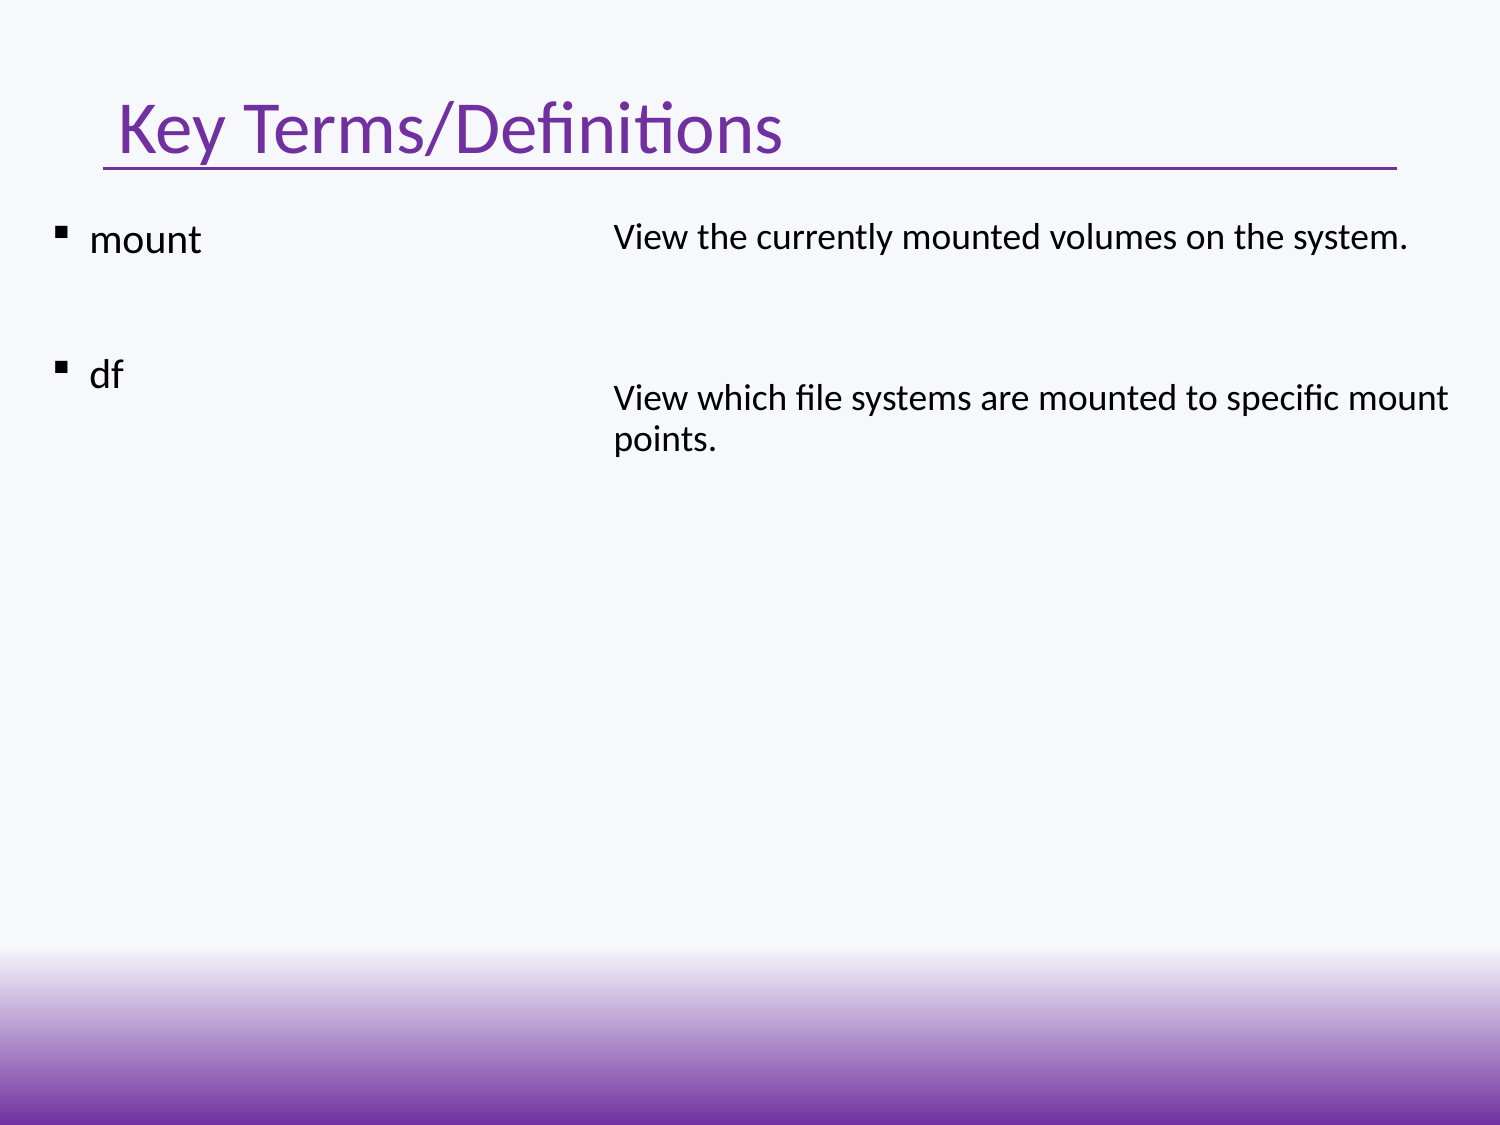

# Key Terms/Definitions
View the currently mounted volumes on the system.
mount

df
View which file systems are mounted to specific mount points.